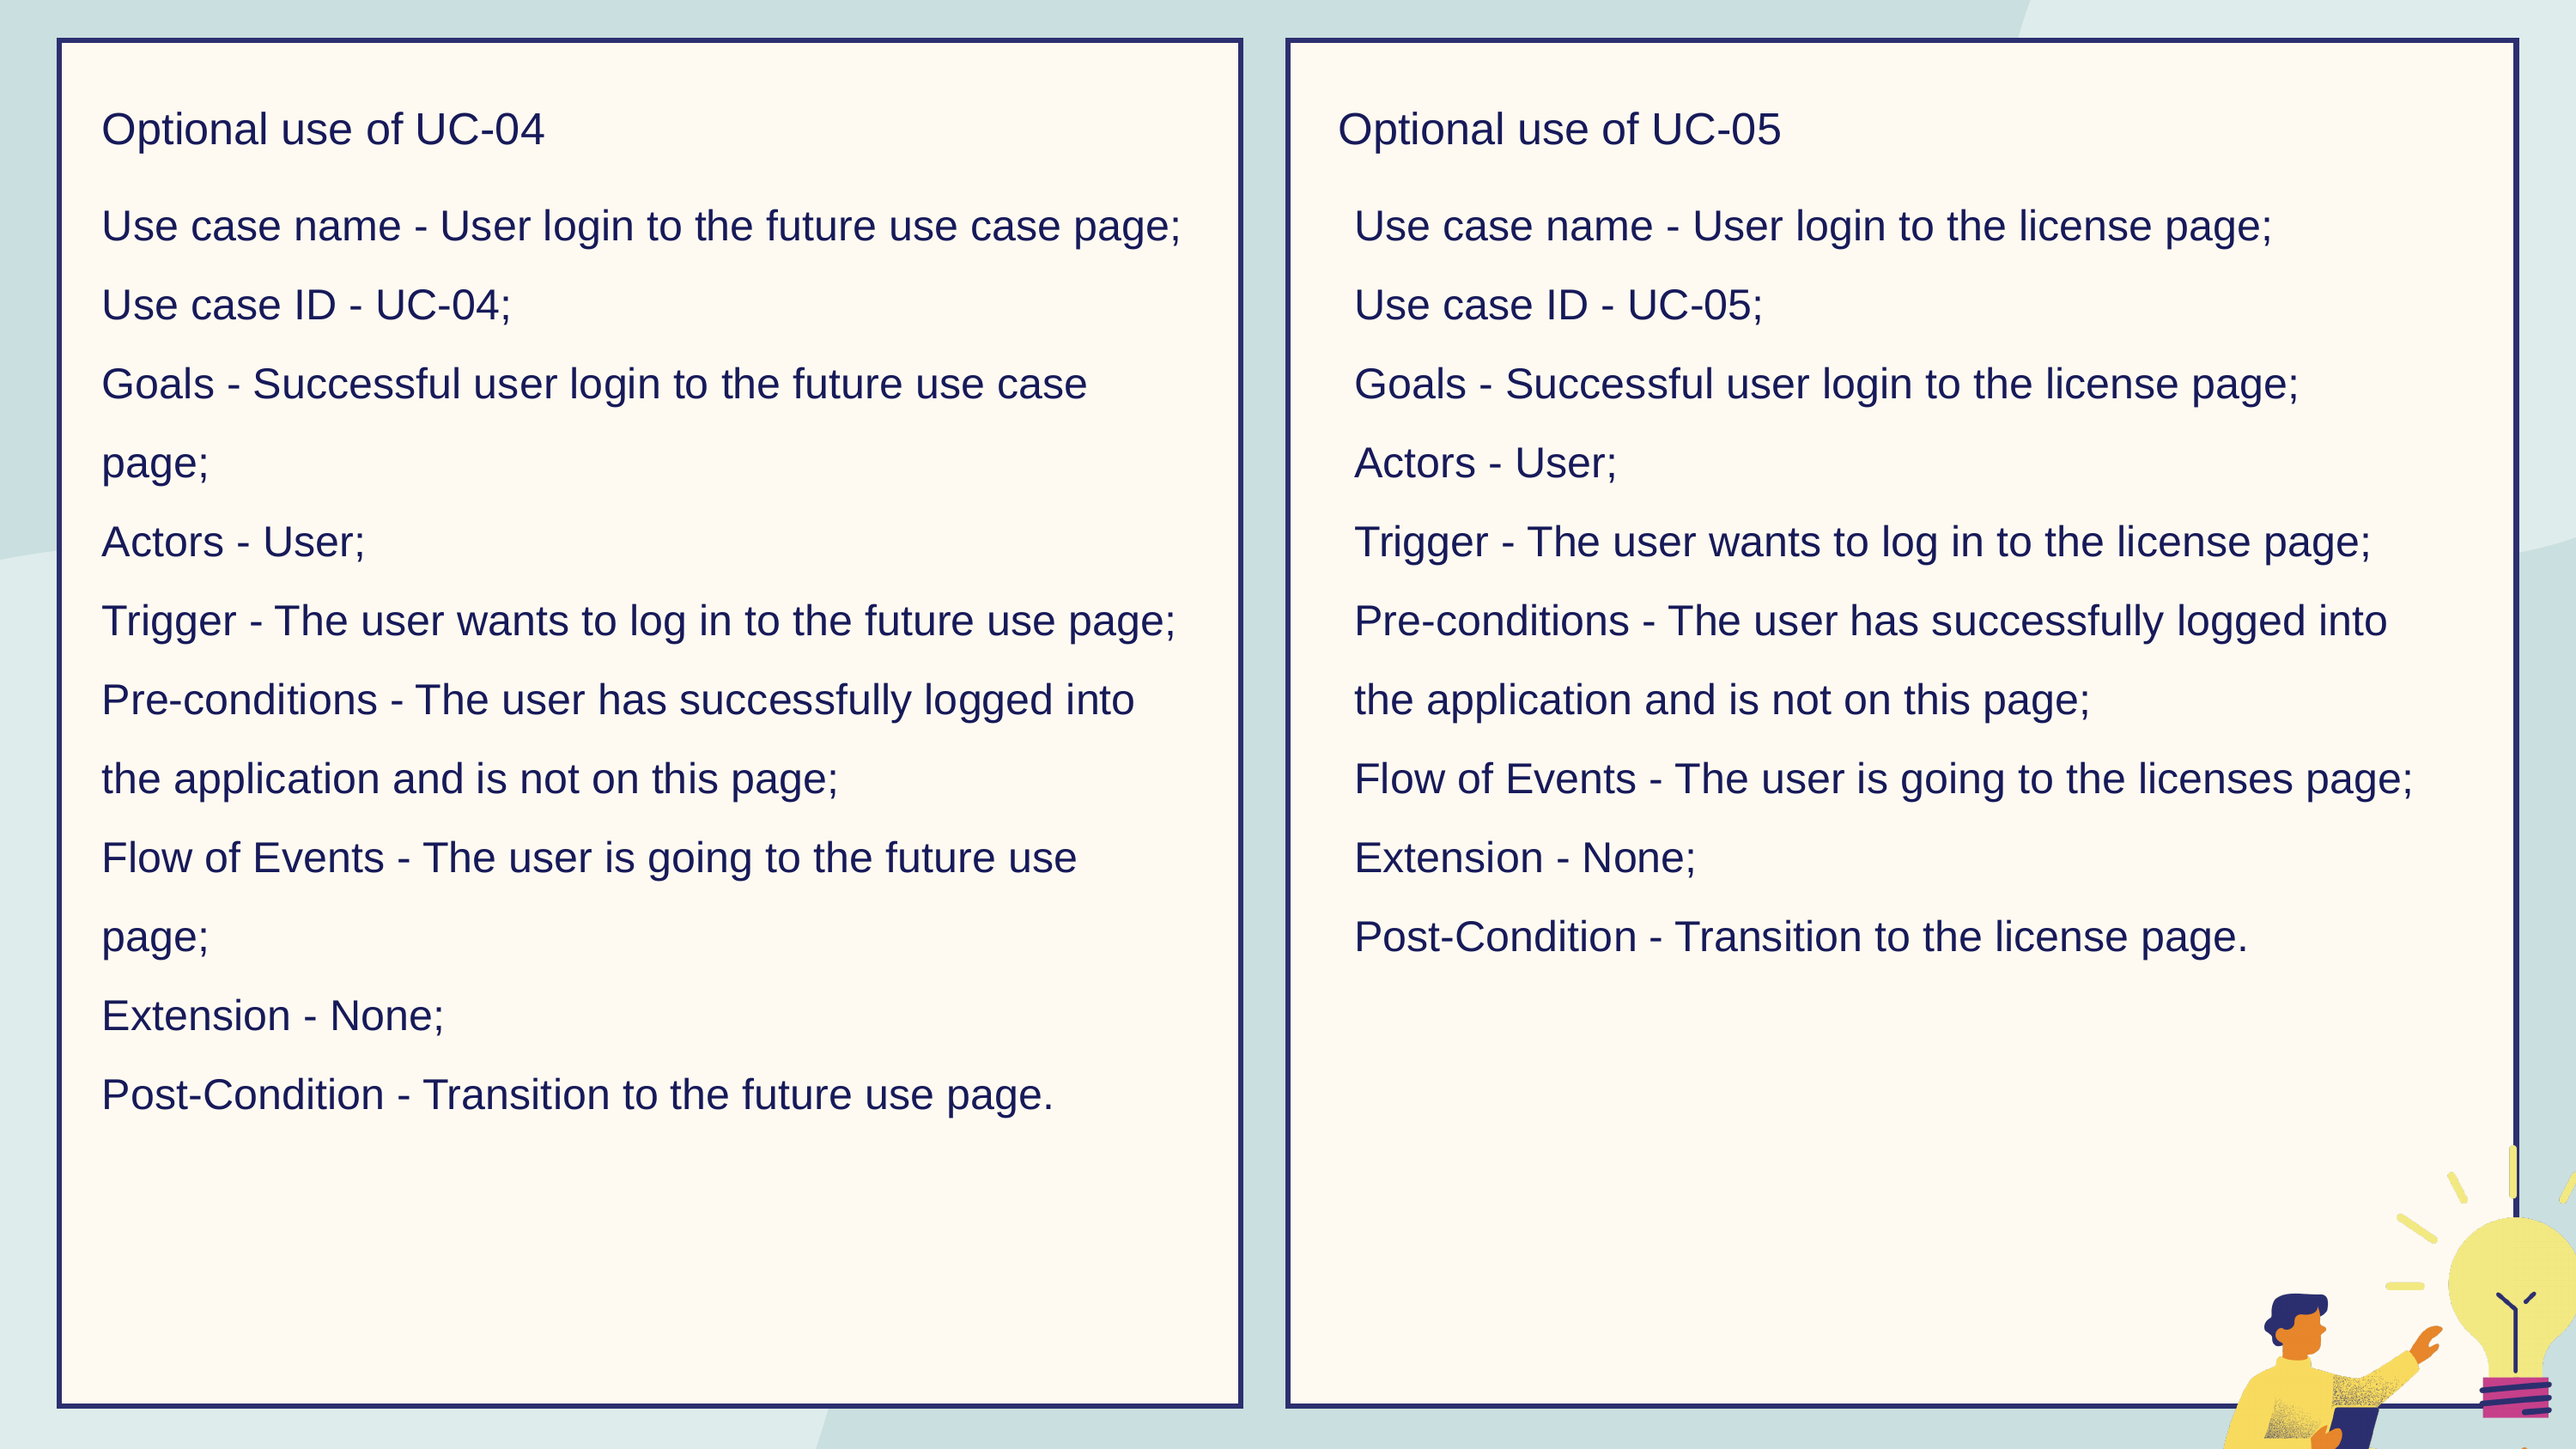

Optional use of UC-04
Optional use of UC-05
Use case name - User login to the future use case page;
Use case ID - UC-04;
Goals - Successful user login to the future use case page;
Actors - User;
Trigger - The user wants to log in to the future use page;
Pre-conditions - The user has successfully logged into the application and is not on this page;
Flow of Events - The user is going to the future use page;
Extension - None;
Post-Condition - Transition to the future use page.
Use case name - User login to the license page;
Use case ID - UC-05;
Goals - Successful user login to the license page;
Actors - User;
Trigger - The user wants to log in to the license page;
Pre-conditions - The user has successfully logged into the application and is not on this page;
Flow of Events - The user is going to the licenses page;
Extension - None;
Post-Condition - Transition to the license page.